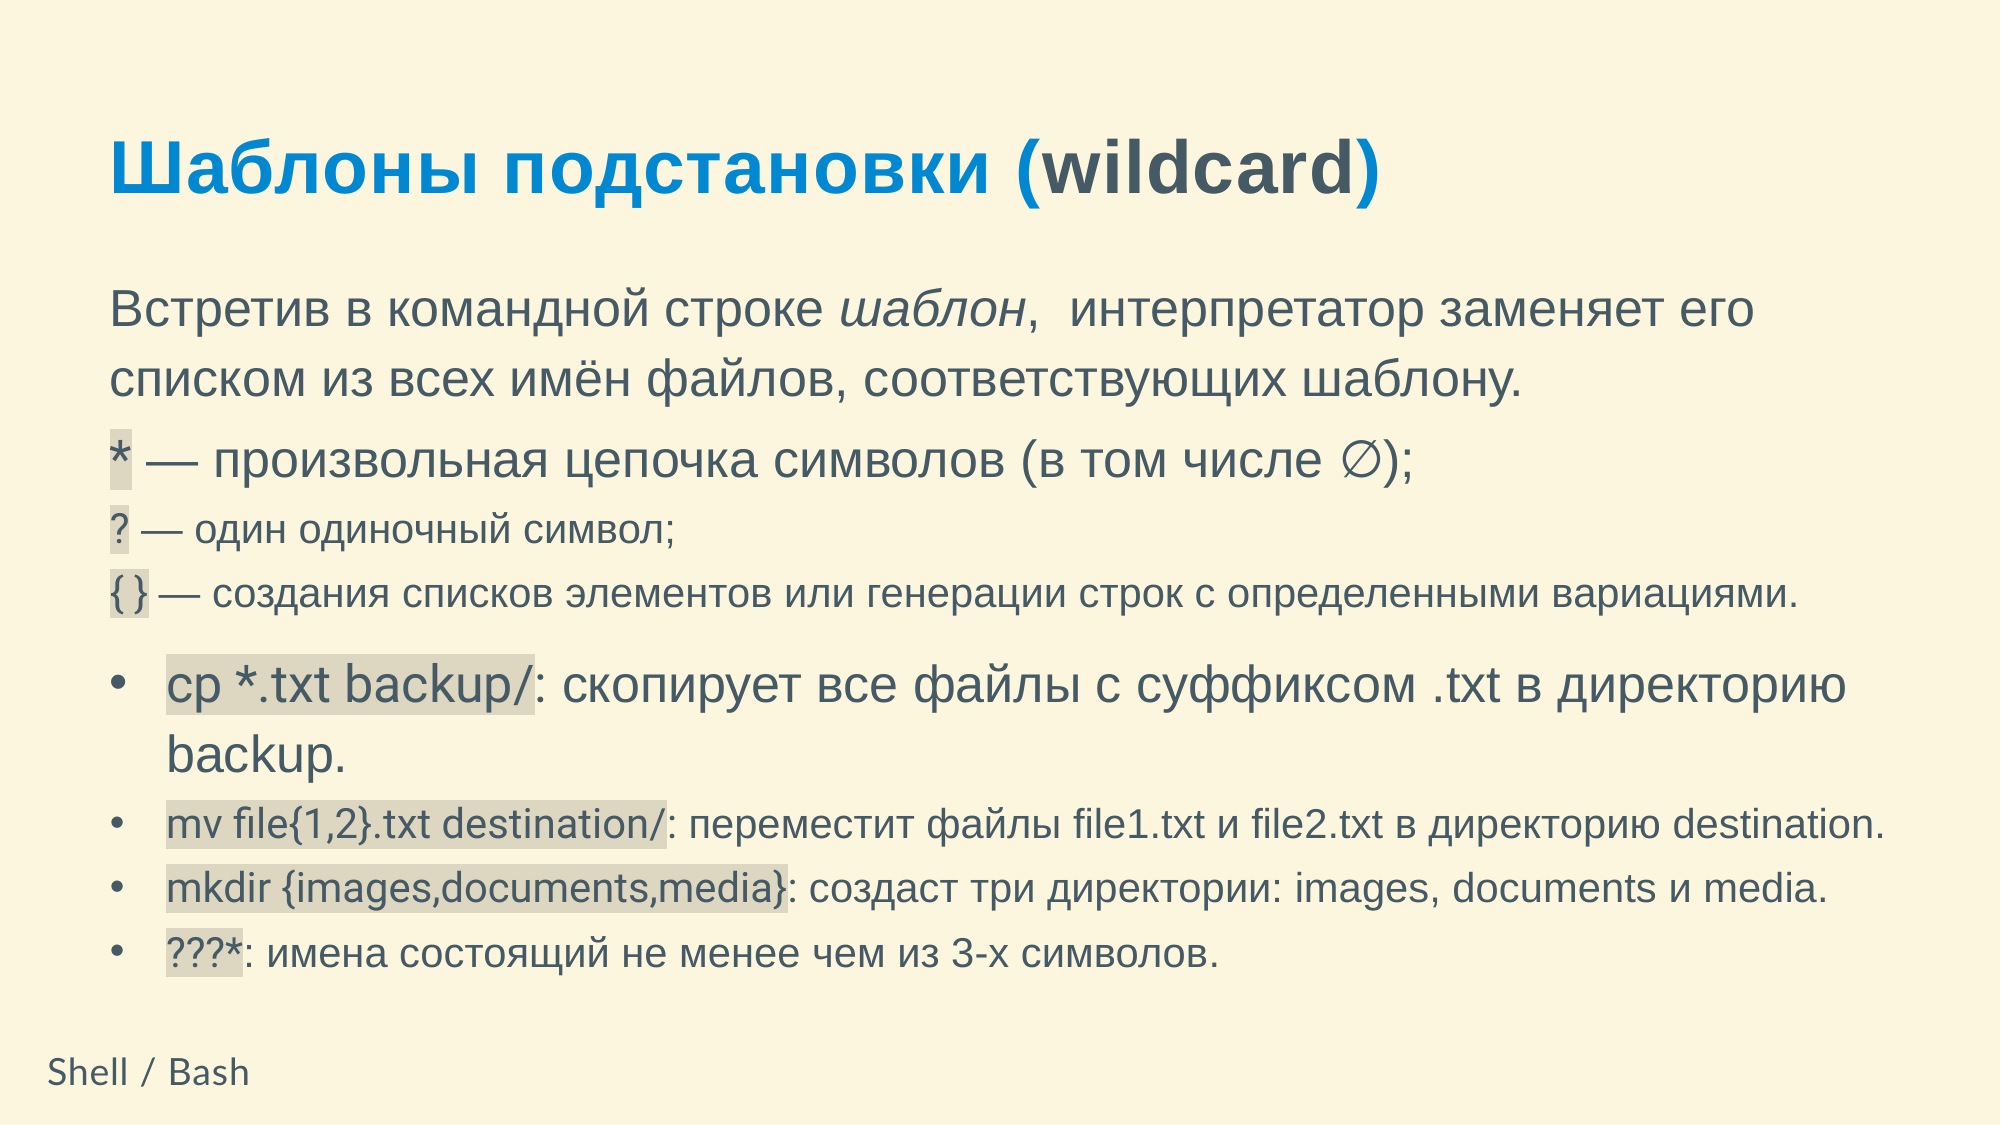

Шаблоны подстановки (wildcard)
Встретив в командной строке шаблон,  интерпретатор заменяет его списком из всех имён файлов, соответствующих шаблону.
* — произвольная цепочка символов (в том числе ∅);
? — один одиночный символ;
{ } — создания списков элементов или генерации строк с определенными вариациями.

cp *.txt backup/: скопирует все файлы с суффиксом .txt в директорию backup.
mv file{1,2}.txt destination/: переместит файлы file1.txt и file2.txt в директорию destination.
mkdir {images,documents,media}: создаст три директории: images, documents и media.
???*: имена состоящий не менее чем из 3-х символов.
Shell / Bash